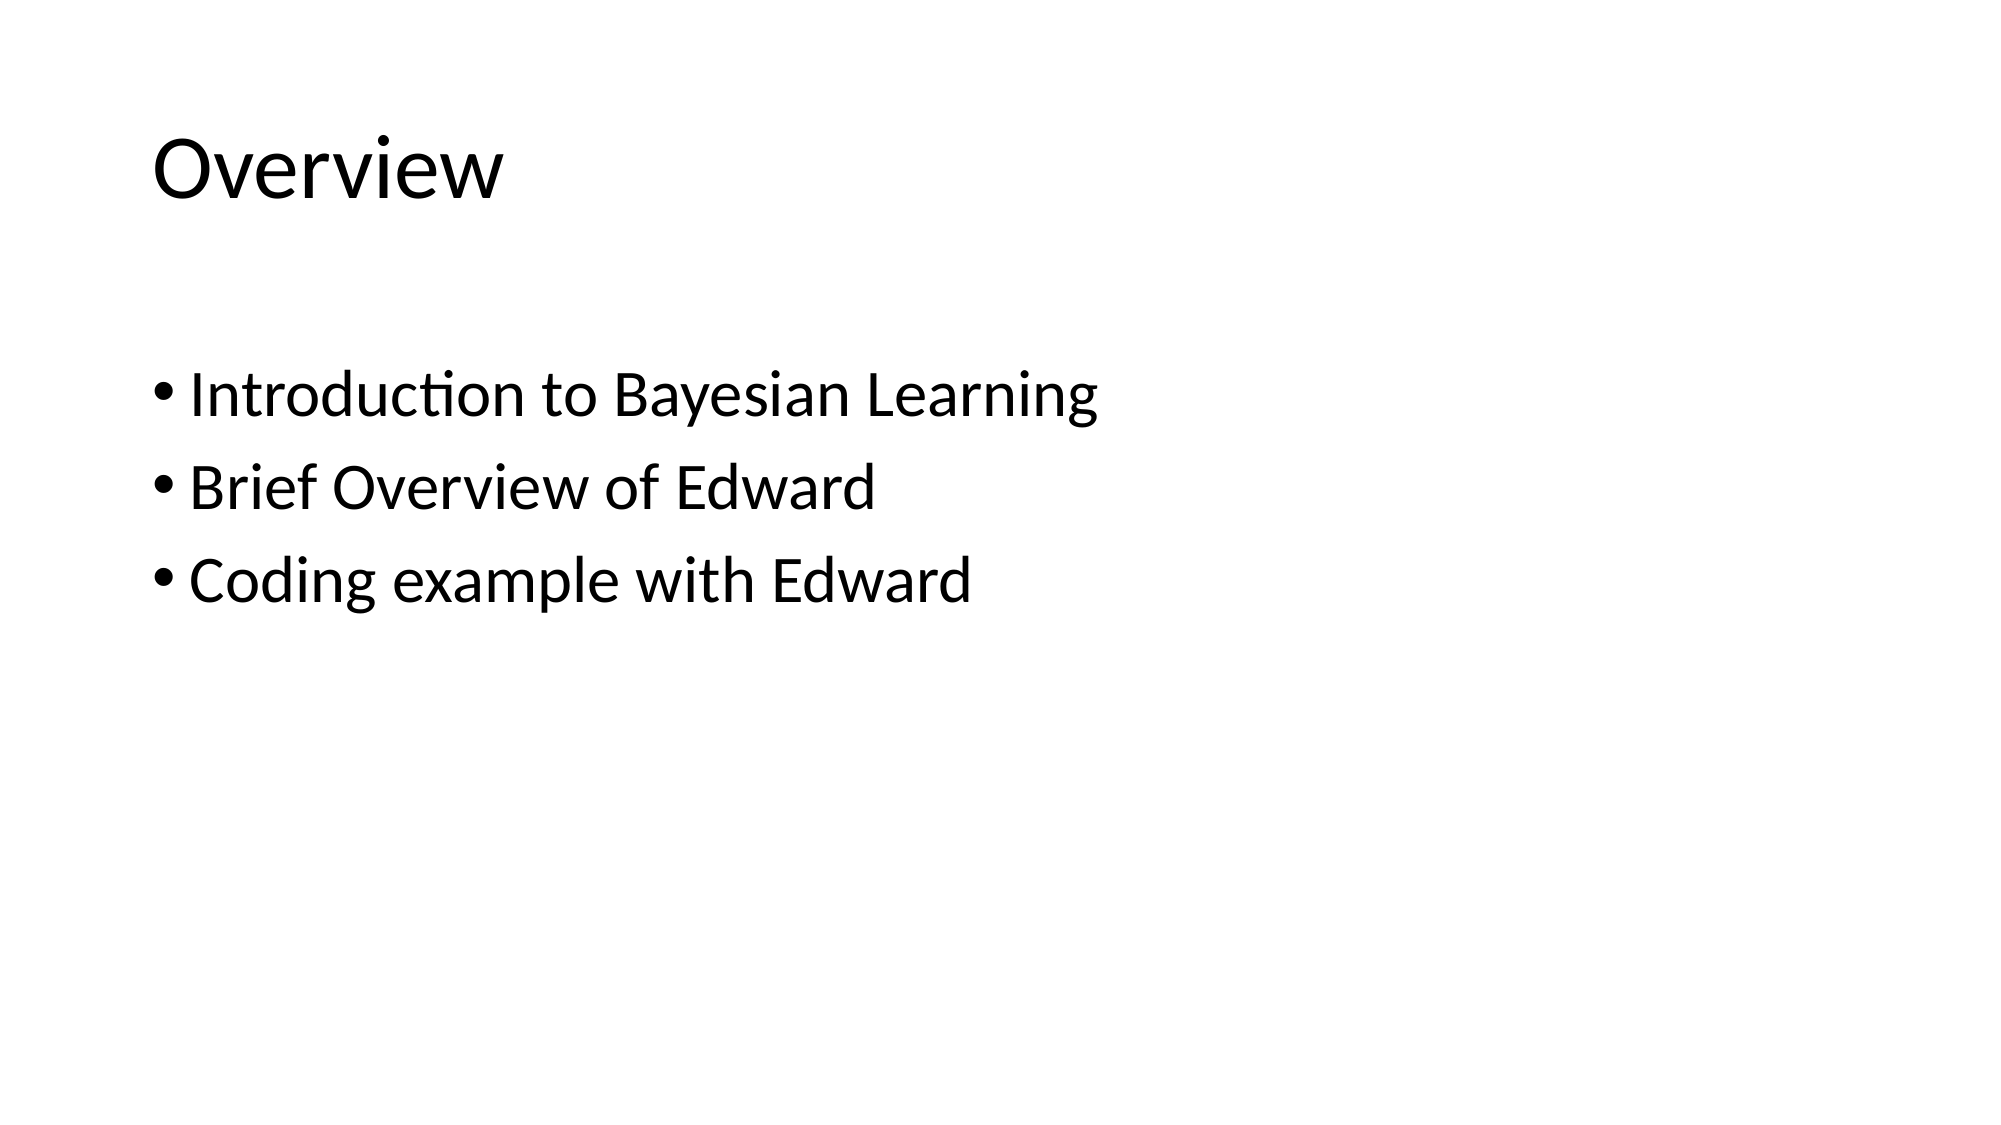

# Overview
Introduction to Bayesian Learning
Brief Overview of Edward
Coding example with Edward